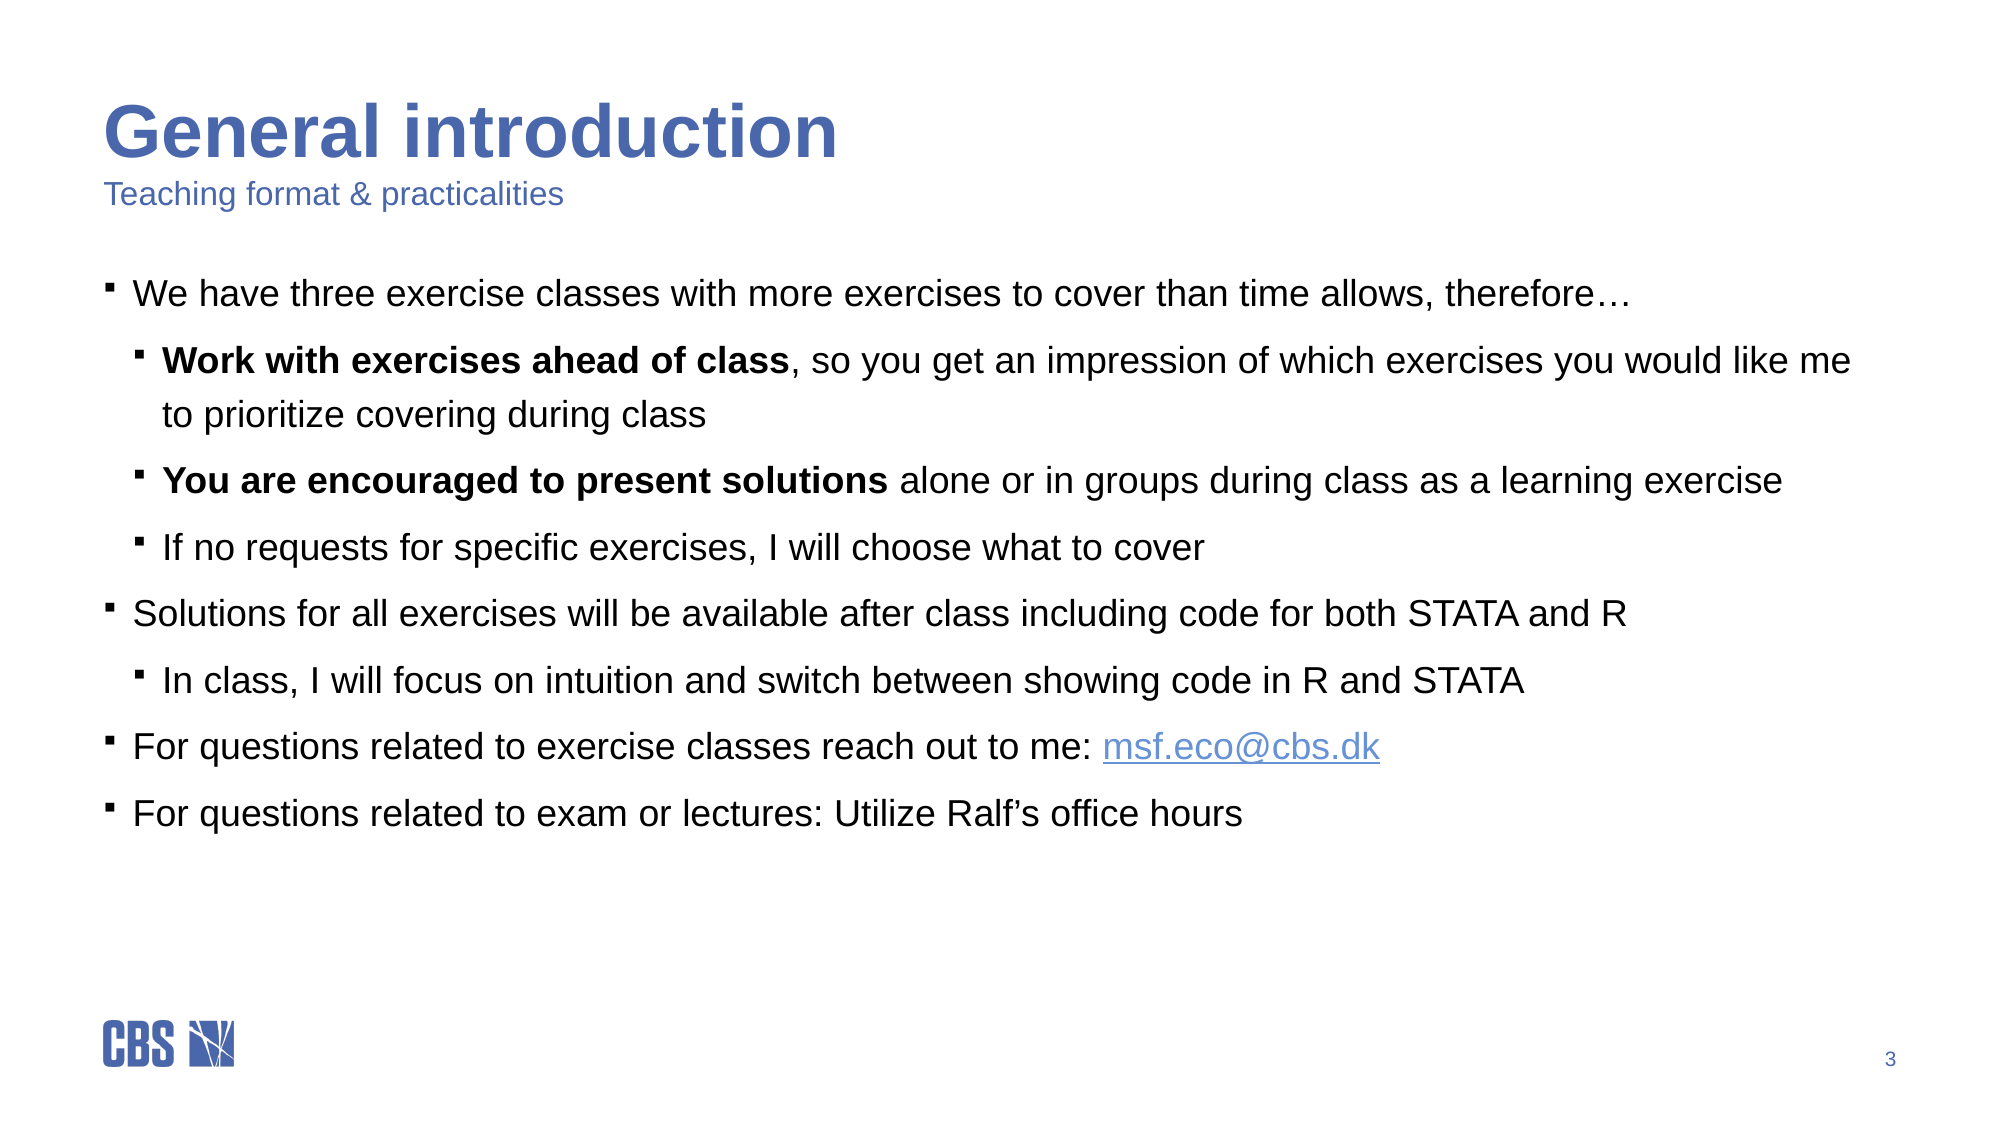

# General introduction
Teaching format & practicalities
We have three exercise classes with more exercises to cover than time allows, therefore…
Work with exercises ahead of class, so you get an impression of which exercises you would like me to prioritize covering during class
You are encouraged to present solutions alone or in groups during class as a learning exercise
If no requests for specific exercises, I will choose what to cover
Solutions for all exercises will be available after class including code for both STATA and R
In class, I will focus on intuition and switch between showing code in R and STATA
For questions related to exercise classes reach out to me: msf.eco@cbs.dk
For questions related to exam or lectures: Utilize Ralf’s office hours
3